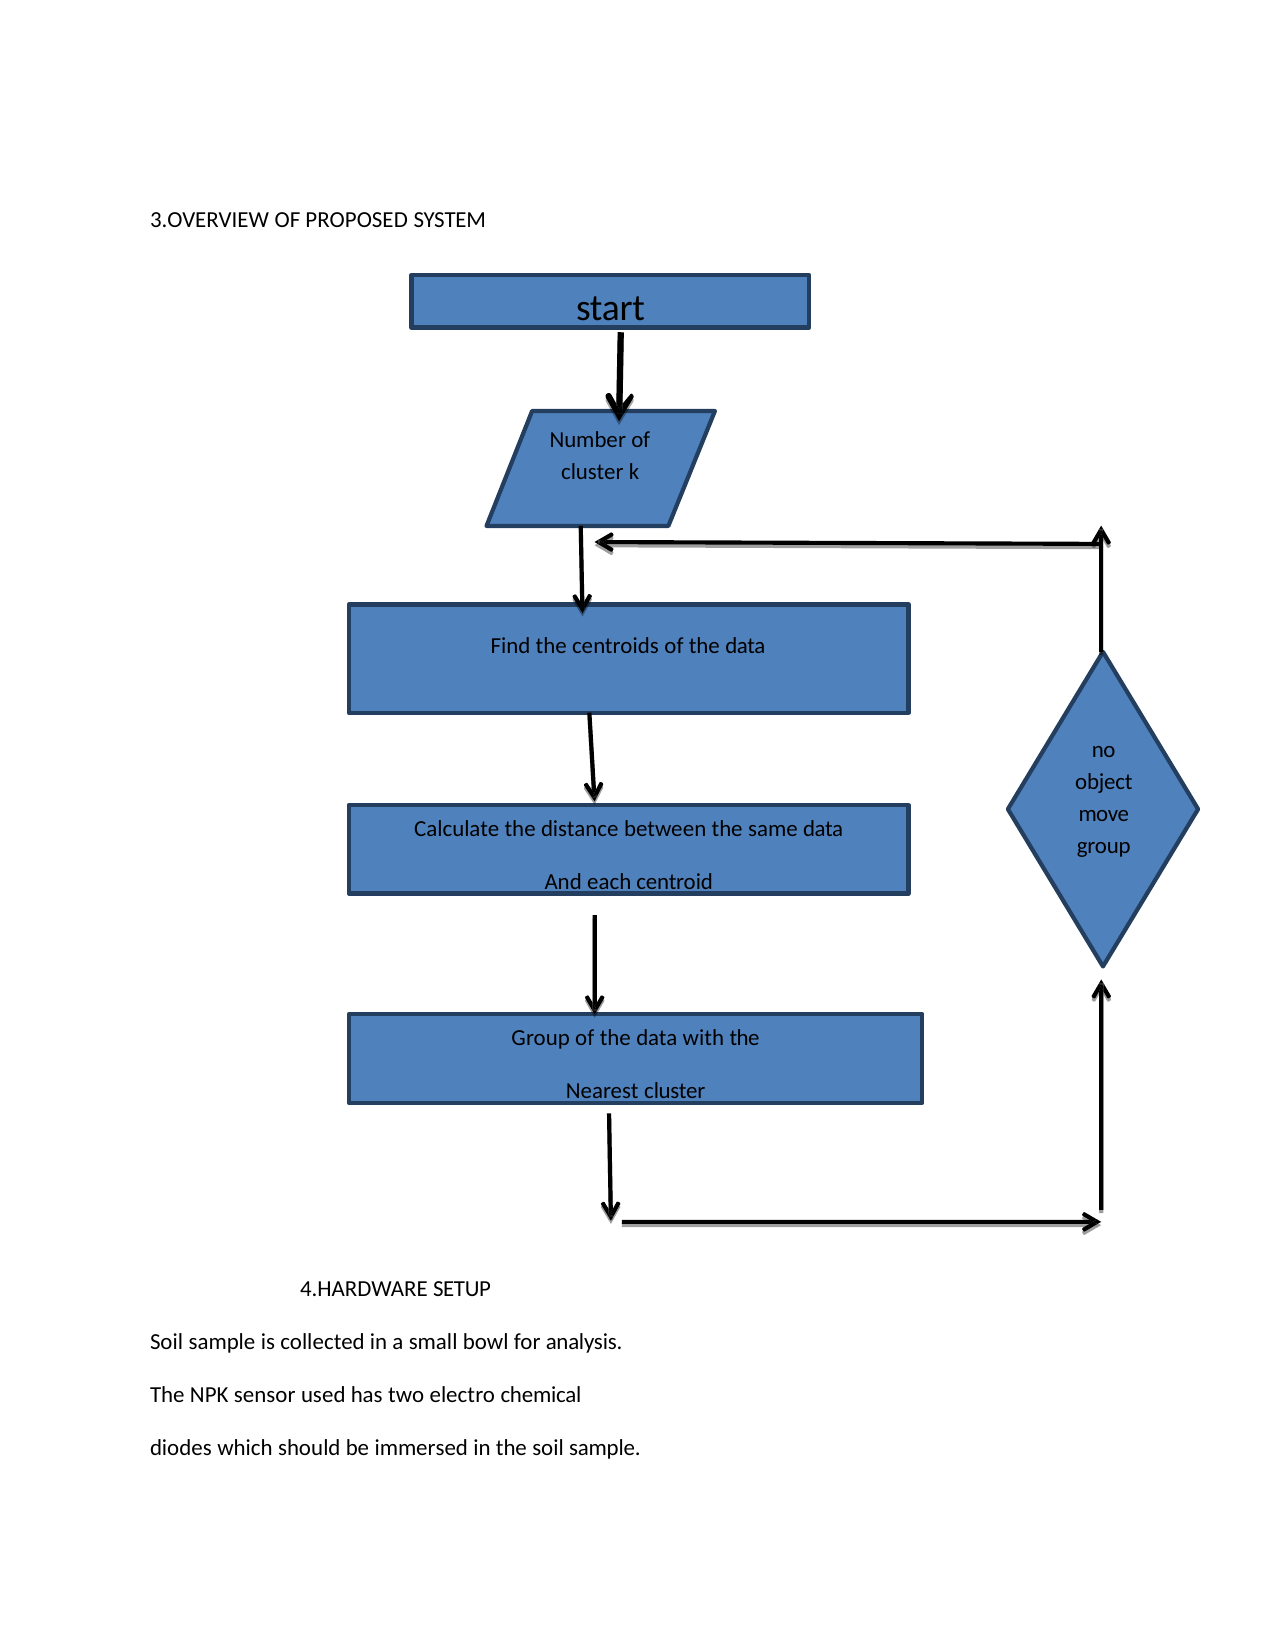

3.OVERVIEW OF PROPOSED SYSTEM
start

Number of cluster k

Find the centroids of the data
no object move group
Calculate the distance between the same data

And each centroid

Group of the data with the

Nearest cluster
4.HARDWARE SETUP
Soil sample is collected in a small bowl for analysis. The NPK sensor used has two electro chemical diodes which should be immersed in the soil sample.